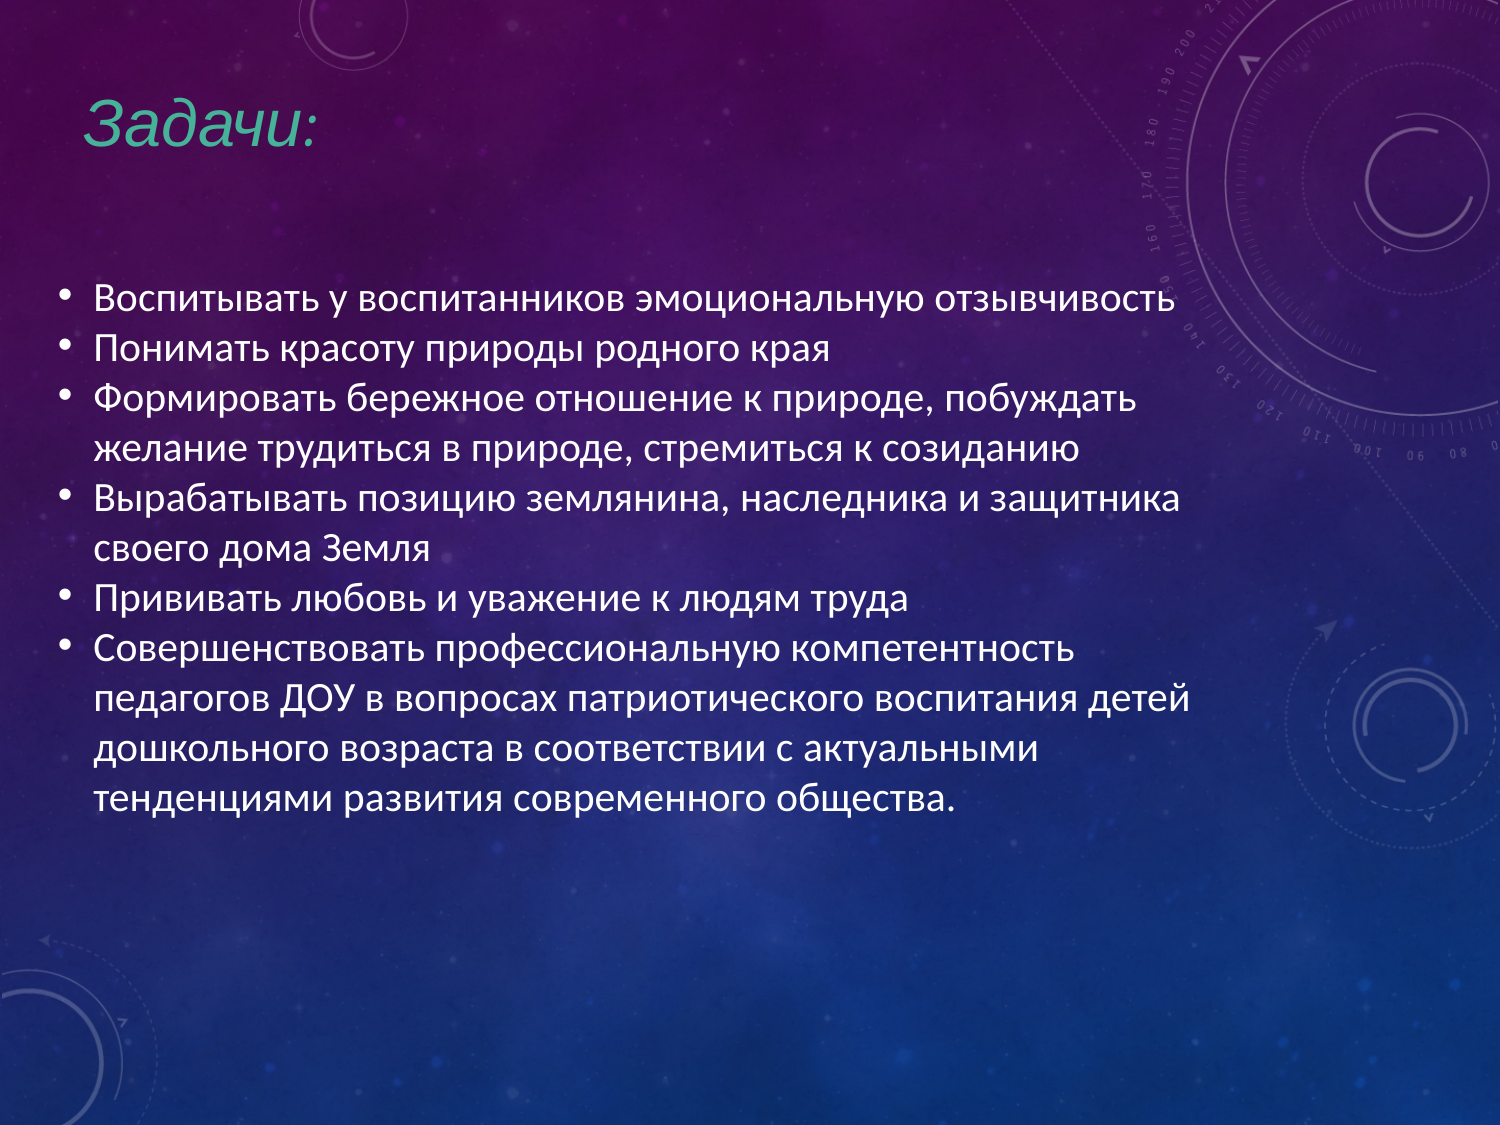

Задачи:
Воспитывать у воспитанников эмоциональную отзывчивость
Понимать красоту природы родного края
Формировать бережное отношение к природе, побуждать желание трудиться в природе, стремиться к созиданию
Вырабатывать позицию землянина, наследника и защитника своего дома Земля
Прививать любовь и уважение к людям труда
Совершенствовать профессиональную компетентность  педагогов ДОУ в вопросах патриотического воспитания детей дошкольного возраста в соответствии с актуальными тенденциями развития современного общества.